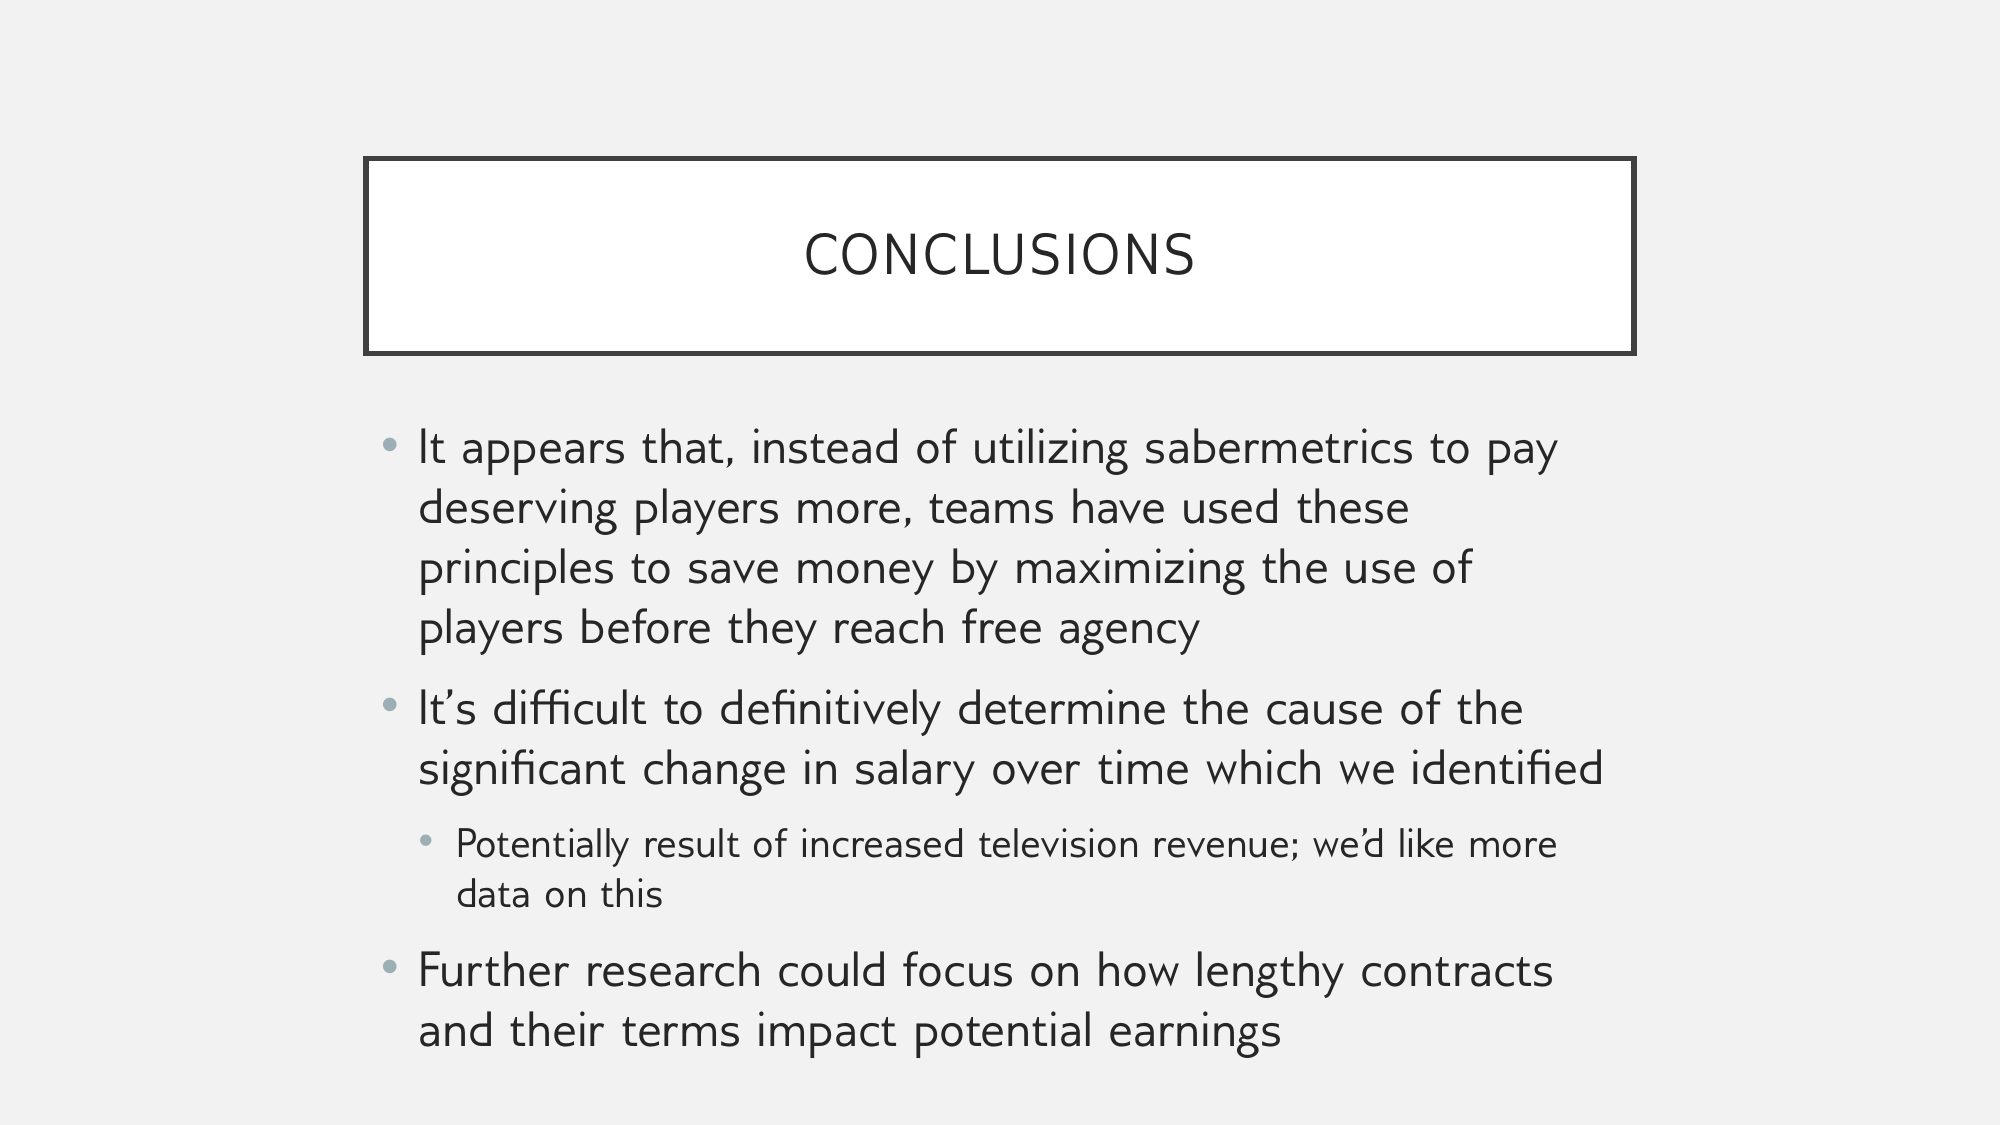

# Conclusions
It appears that, instead of utilizing sabermetrics to pay deserving players more, teams have used these principles to save money by maximizing the use of players before they reach free agency
It’s difficult to definitively determine the cause of the significant change in salary over time which we identified
Potentially result of increased television revenue; we’d like more data on this
Further research could focus on how lengthy contracts and their terms impact potential earnings